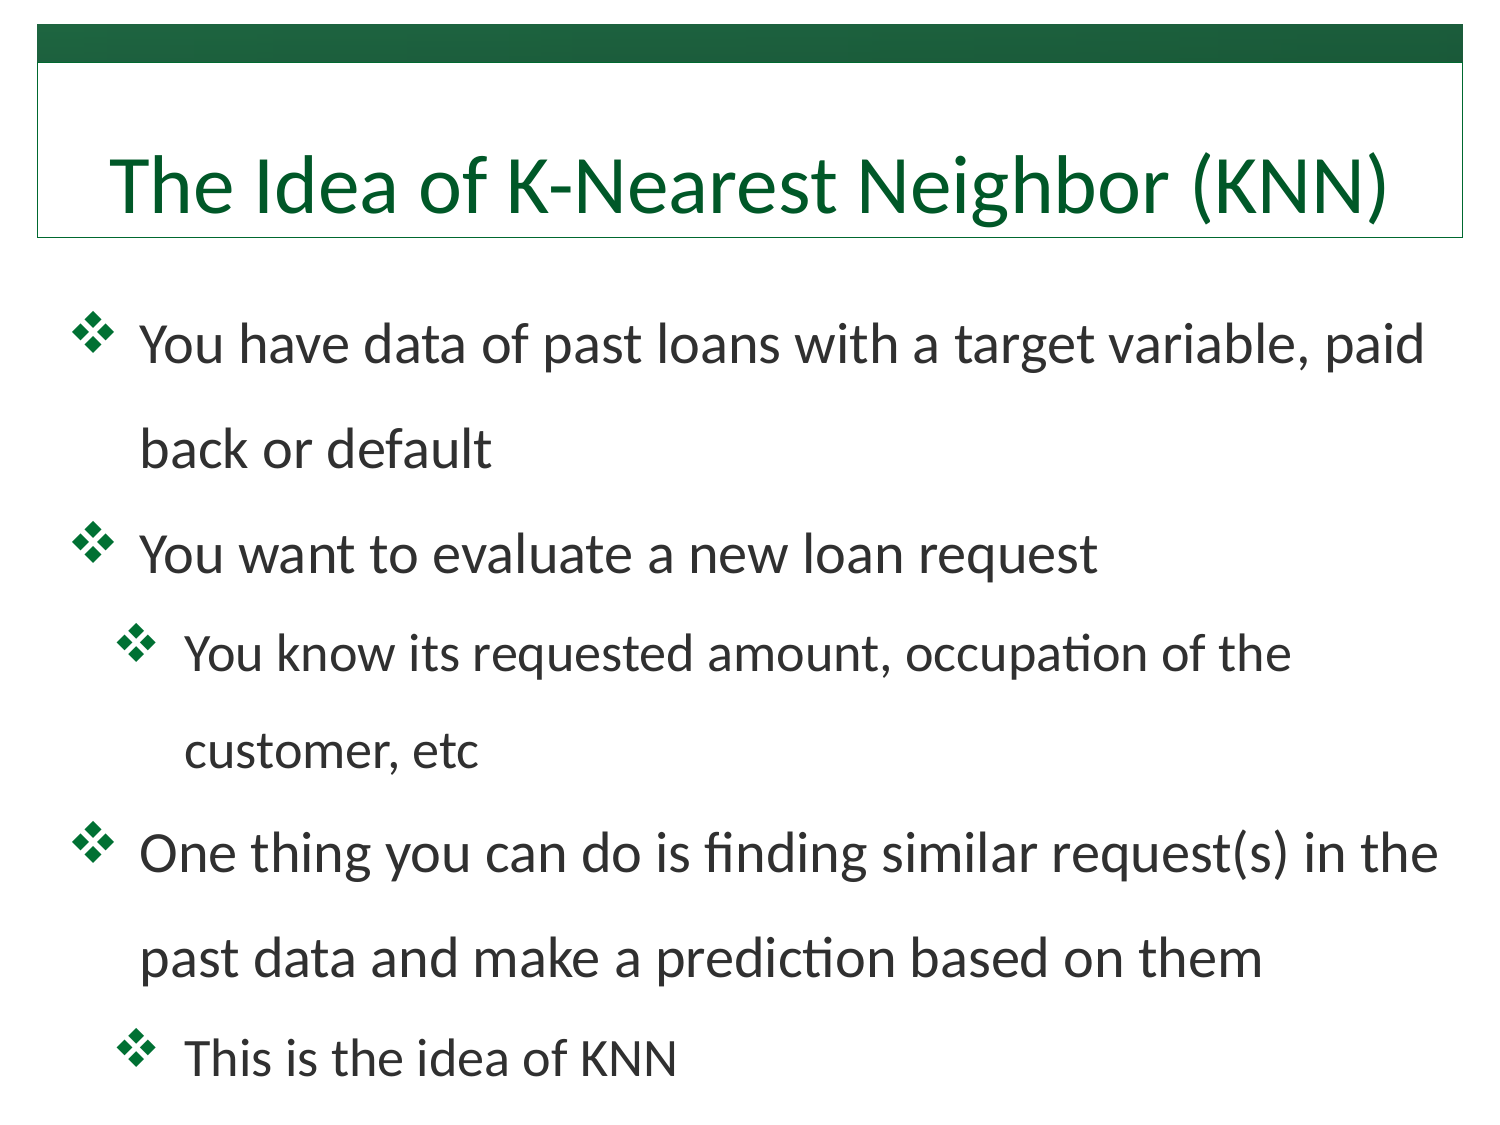

# The Idea of K-Nearest Neighbor (KNN)
You have data of past loans with a target variable, paid back or default
You want to evaluate a new loan request
You know its requested amount, occupation of the customer, etc
One thing you can do is finding similar request(s) in the past data and make a prediction based on them
This is the idea of KNN